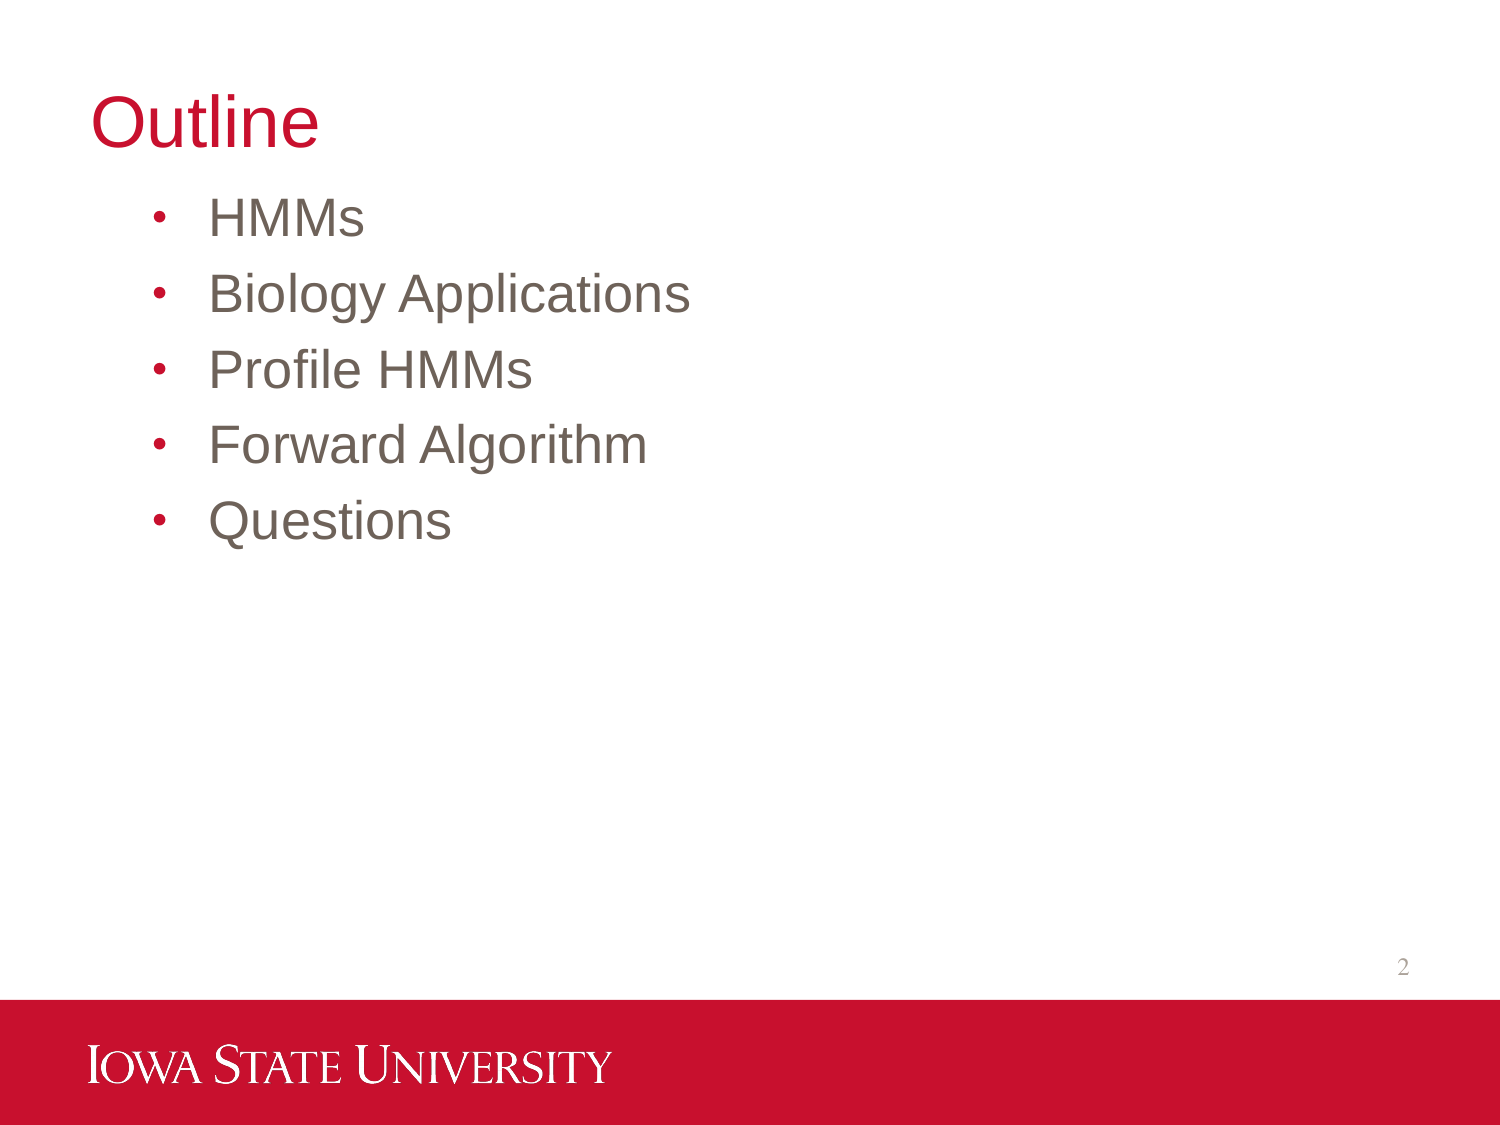

# Outline
HMMs
Biology Applications
Profile HMMs
Forward Algorithm
Questions

2